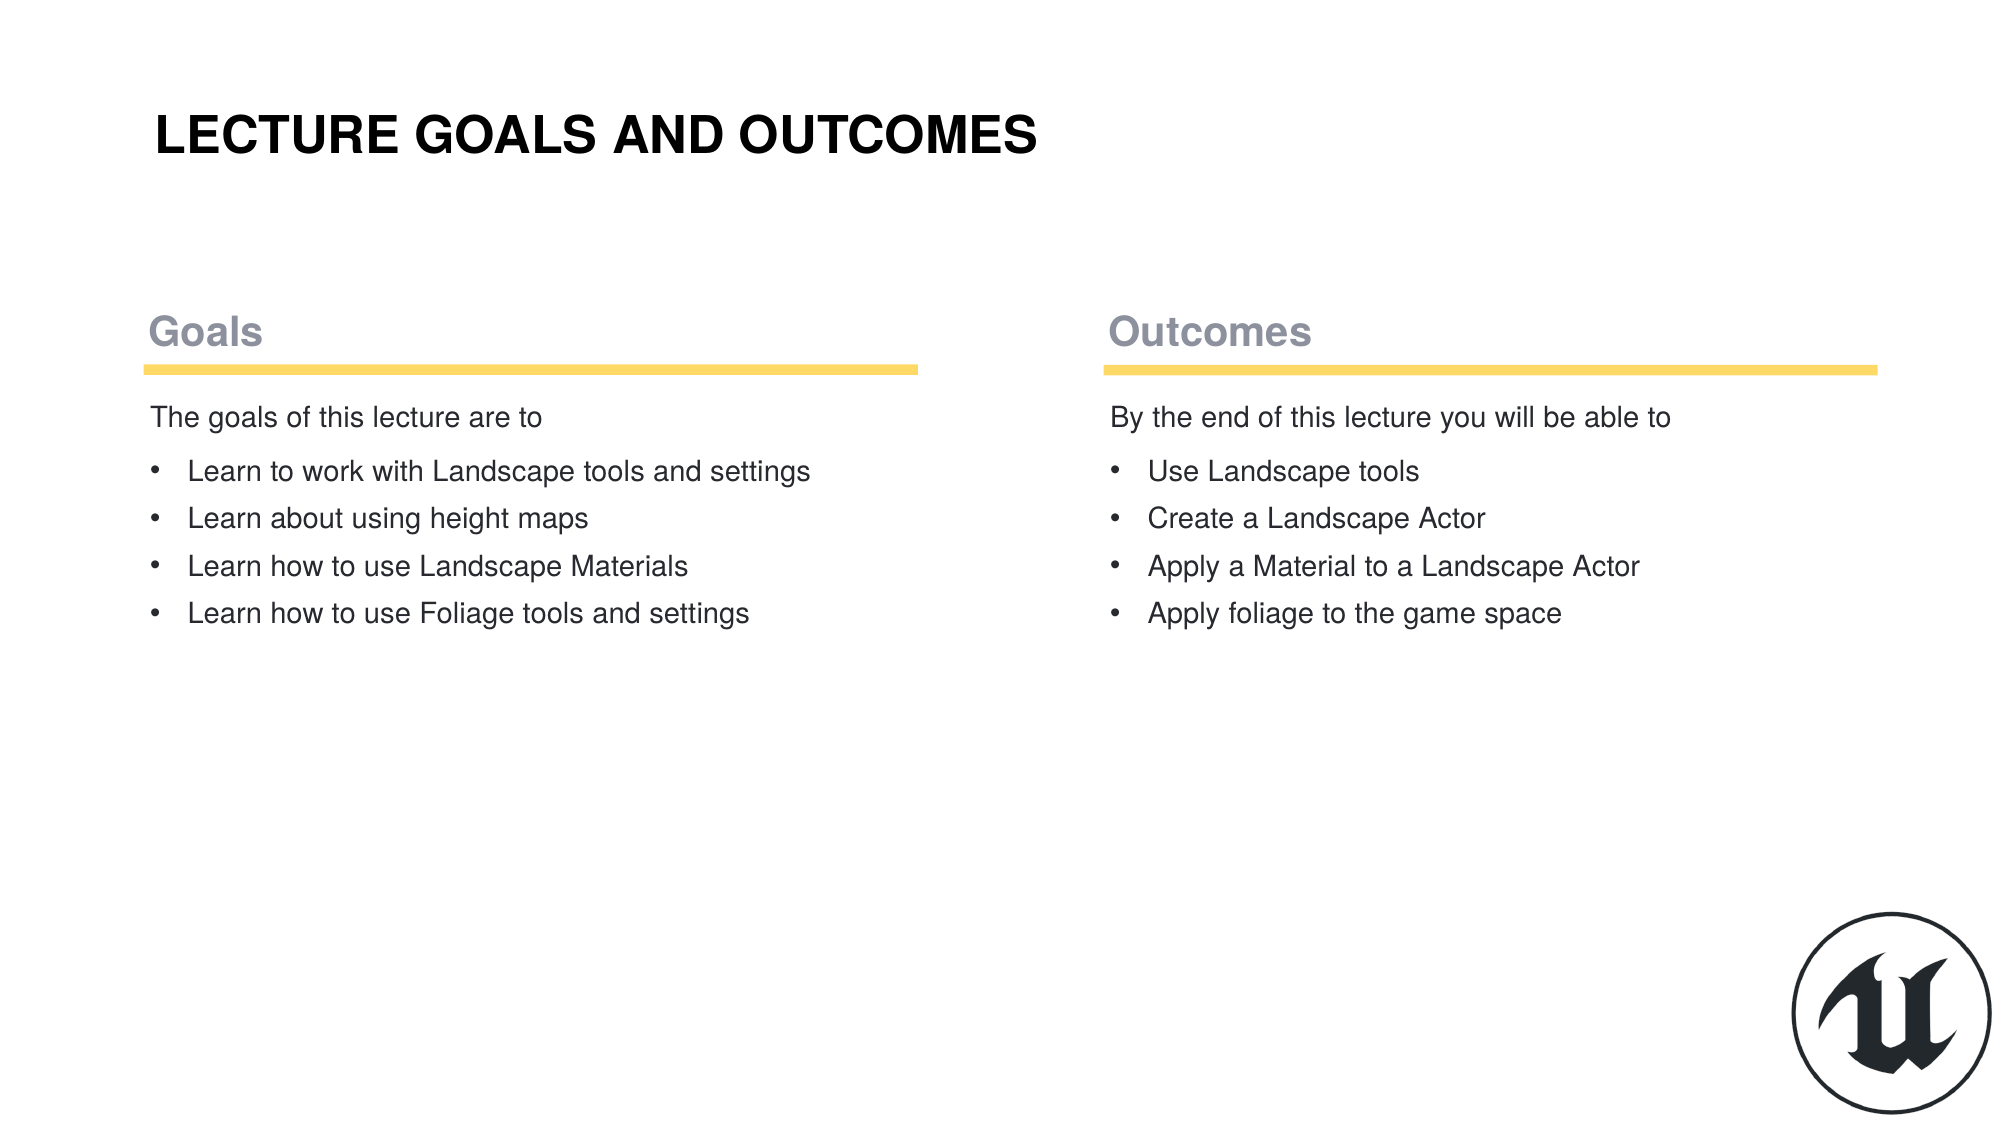

Lecture Goals and Outcomes
The goals of this lecture are to
Learn to work with Landscape tools and settings
Learn about using height maps
Learn how to use Landscape Materials
Learn how to use Foliage tools and settings

By the end of this lecture you will be able to
Use Landscape tools
Create a Landscape Actor
Apply a Material to a Landscape Actor
Apply foliage to the game space